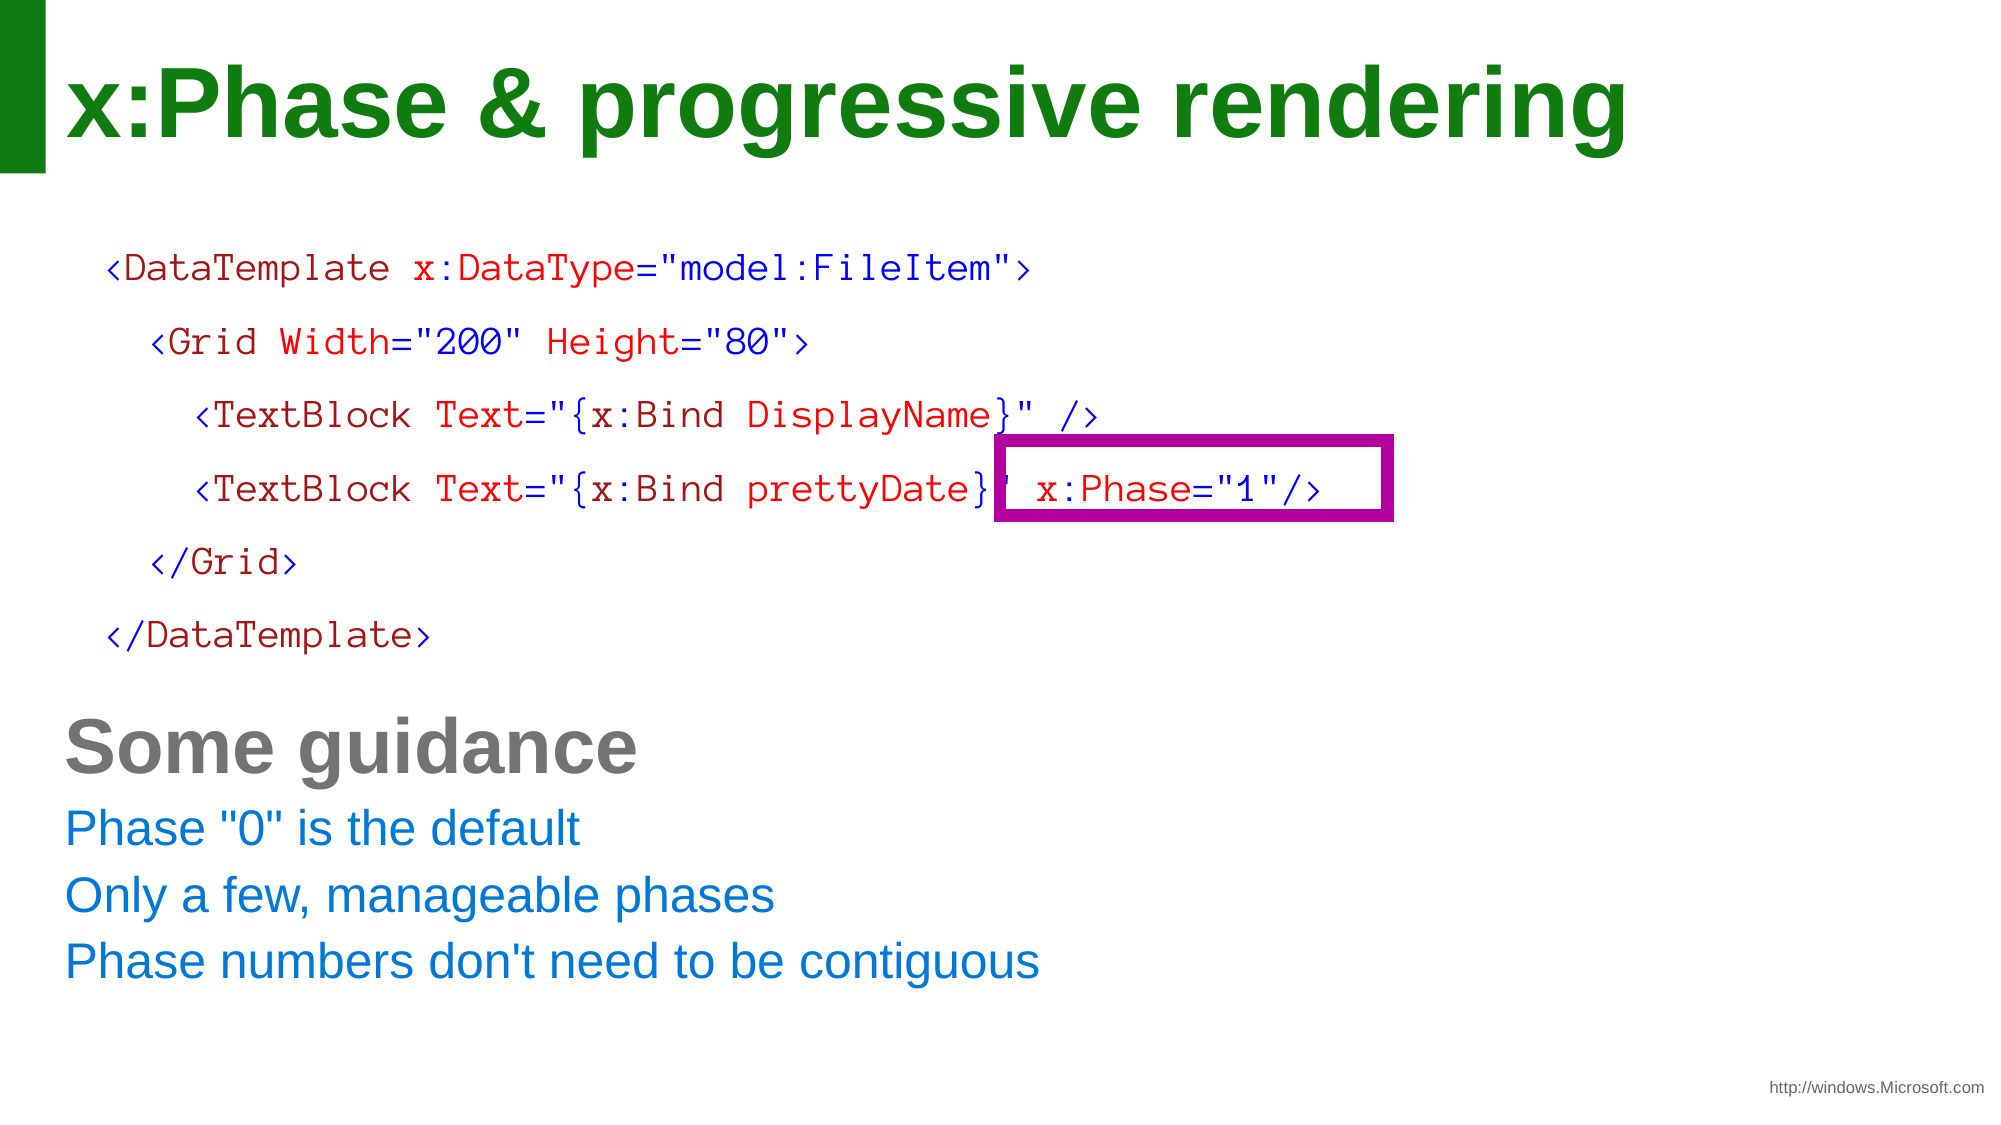

# x:Phase & progressive rendering
<DataTemplate x:DataType="model:FileItem">
  <Grid Width="200" Height="80">
    <TextBlock Text="{x:Bind DisplayName}" />
    <TextBlock Text="{x:Bind prettyDate}" x:Phase="1"/>
  </Grid>
</DataTemplate>
Some guidance
Phase "0" is the default
Only a few, manageable phases
Phase numbers don't need to be contiguous